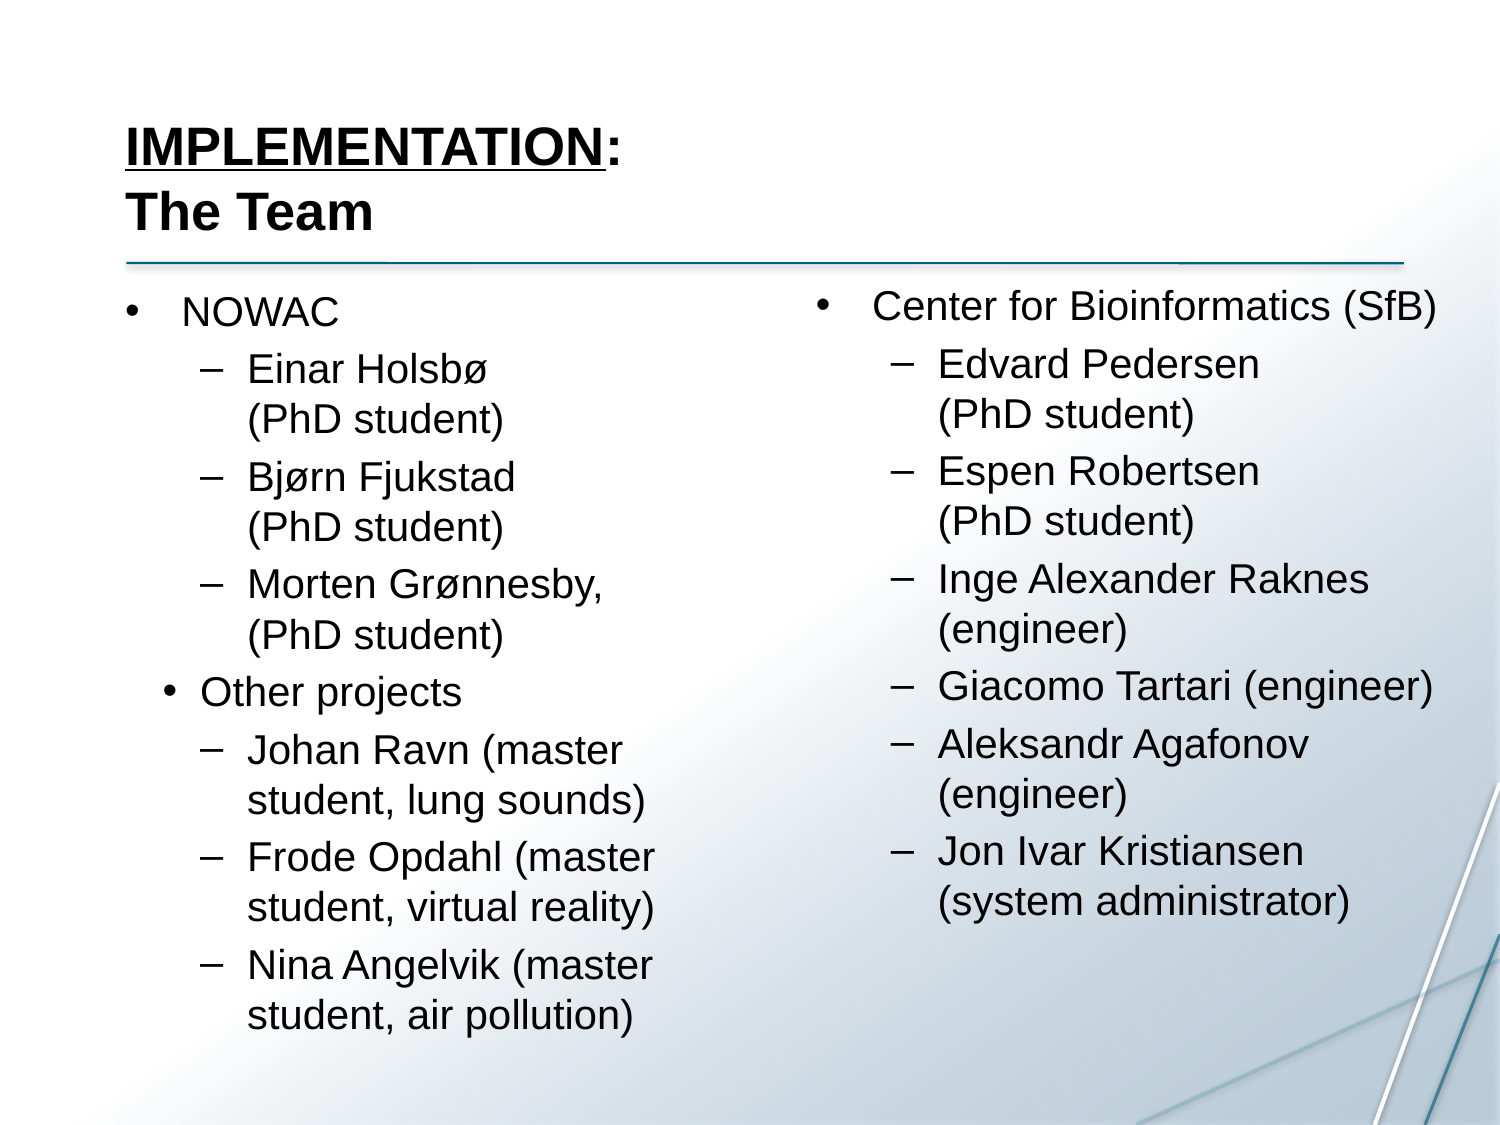

# IMPLEMENTATION: The Team
Center for Bioinformatics (SfB)
Edvard Pedersen
(PhD student)
Espen Robertsen
(PhD student)
Inge Alexander Raknes (engineer)
Giacomo Tartari (engineer)
Aleksandr Agafonov (engineer)
Jon Ivar Kristiansen (system administrator)
NOWAC
Einar Holsbø
(PhD student)
Bjørn Fjukstad
(PhD student)
Morten Grønnesby,
(PhD student)
Other projects
Johan Ravn (master student, lung sounds)
Frode Opdahl (master student, virtual reality)
Nina Angelvik (master student, air pollution)